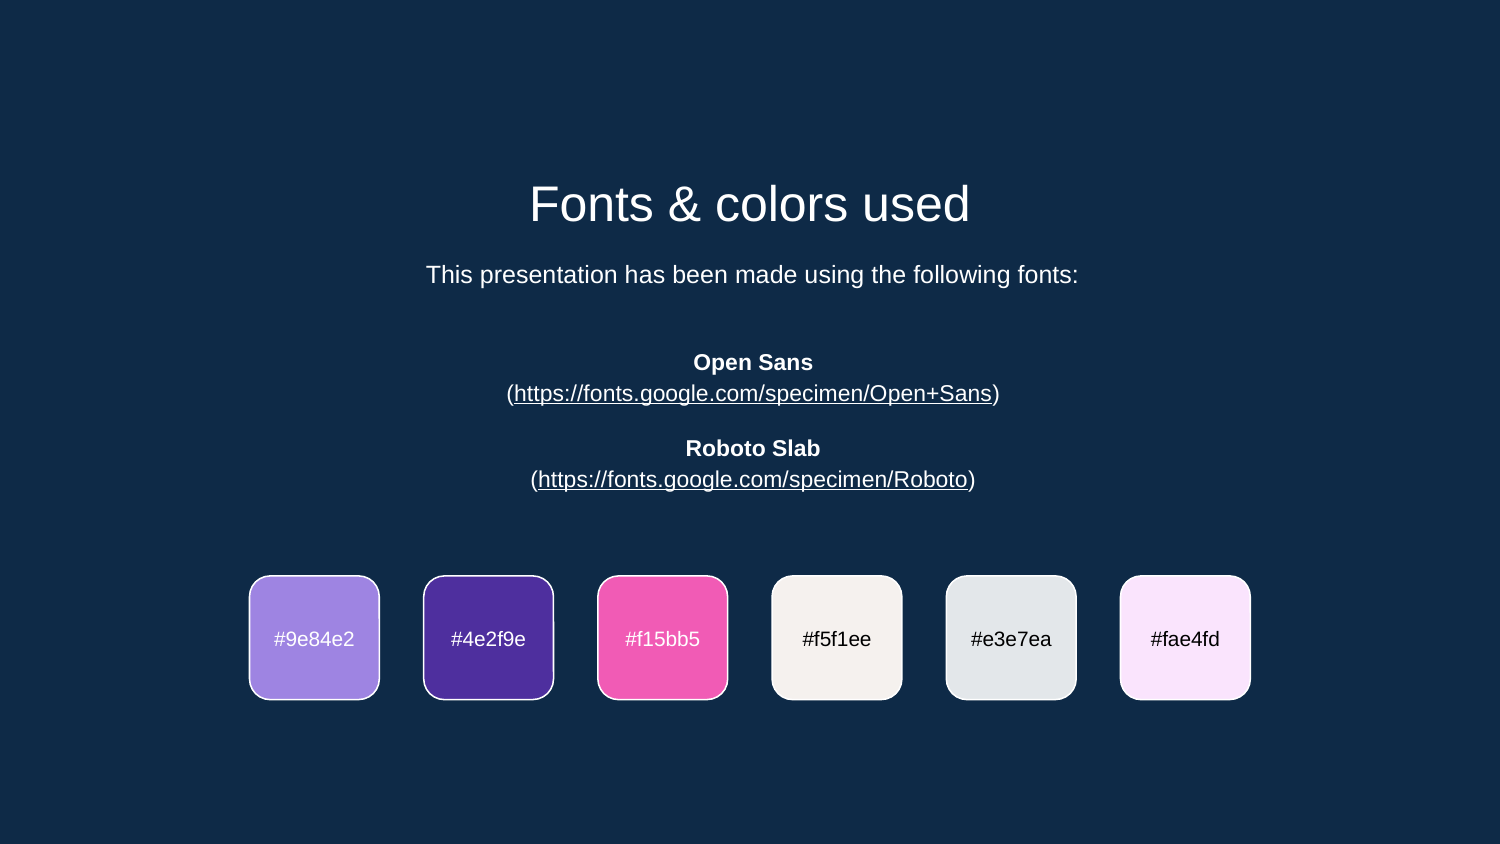

Fonts & colors used
This presentation has been made using the following fonts:

Open Sans
(https://fonts.google.com/specimen/Open+Sans)

Roboto Slab
(https://fonts.google.com/specimen/Roboto)

#9e84e2
#4e2f9e
#f15bb5
#f5f1ee
#e3e7ea
#fae4fd